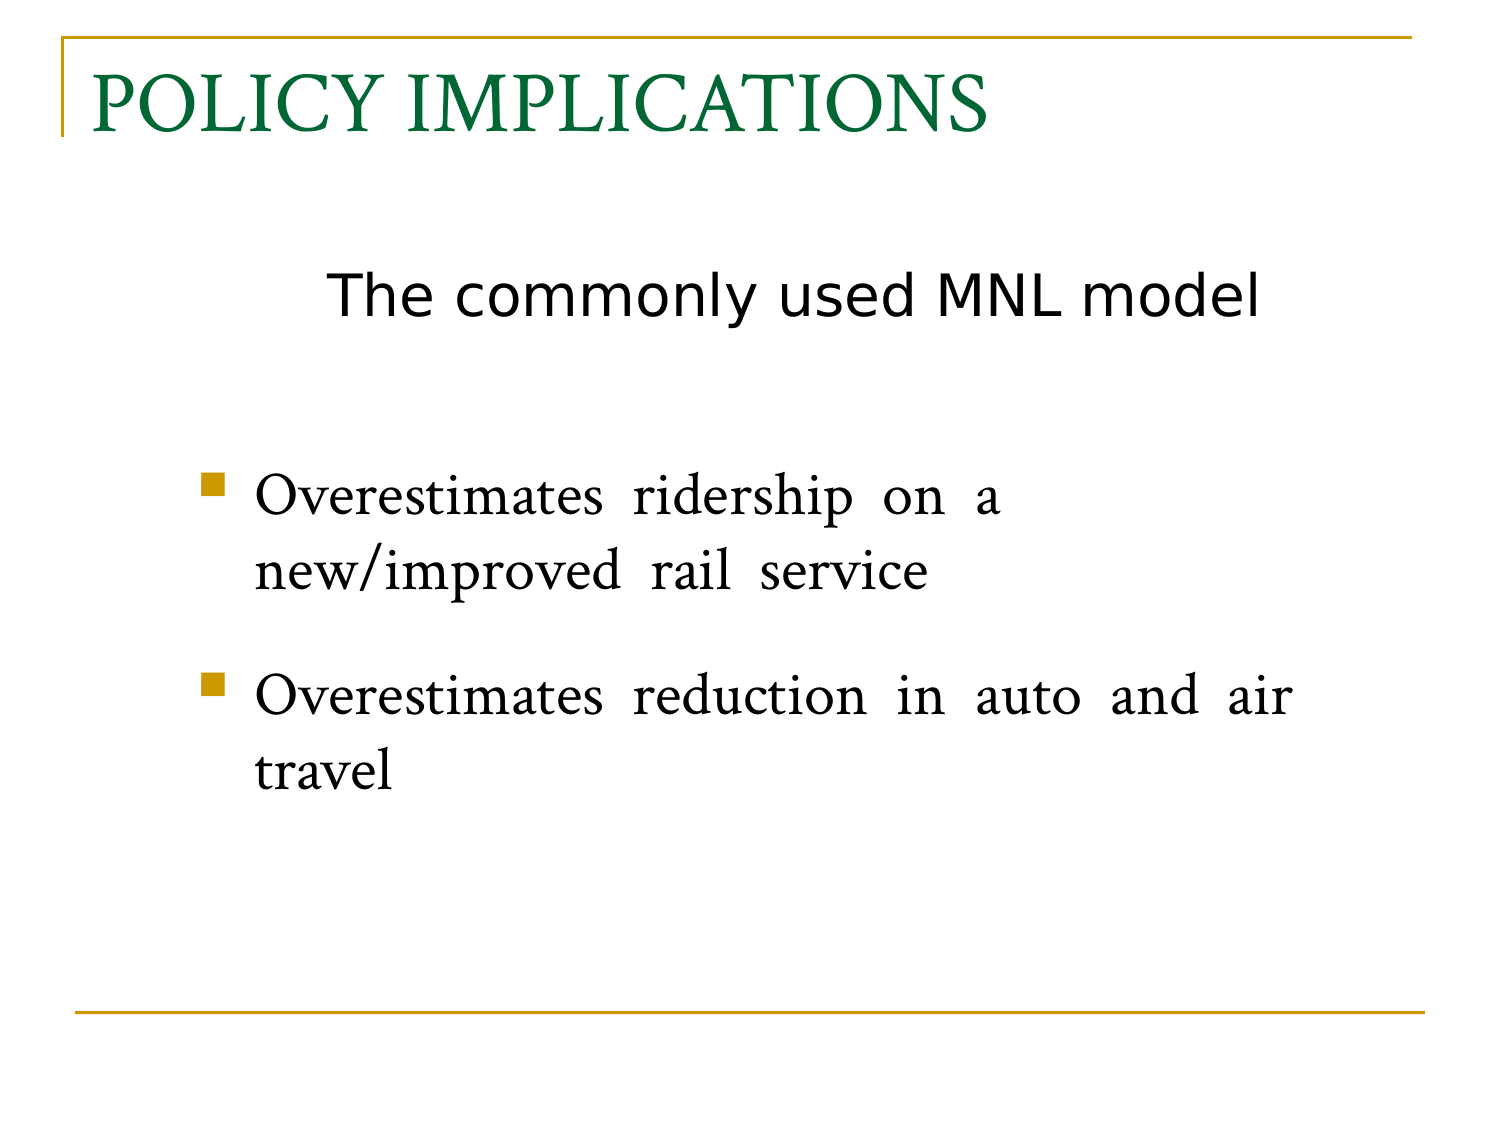

# POLICY IMPLICATIONS
The commonly used MNL model
Overestimates  ridership  on  a  new/improved  rail  service
Overestimates  reduction  in  auto  and  air  travel